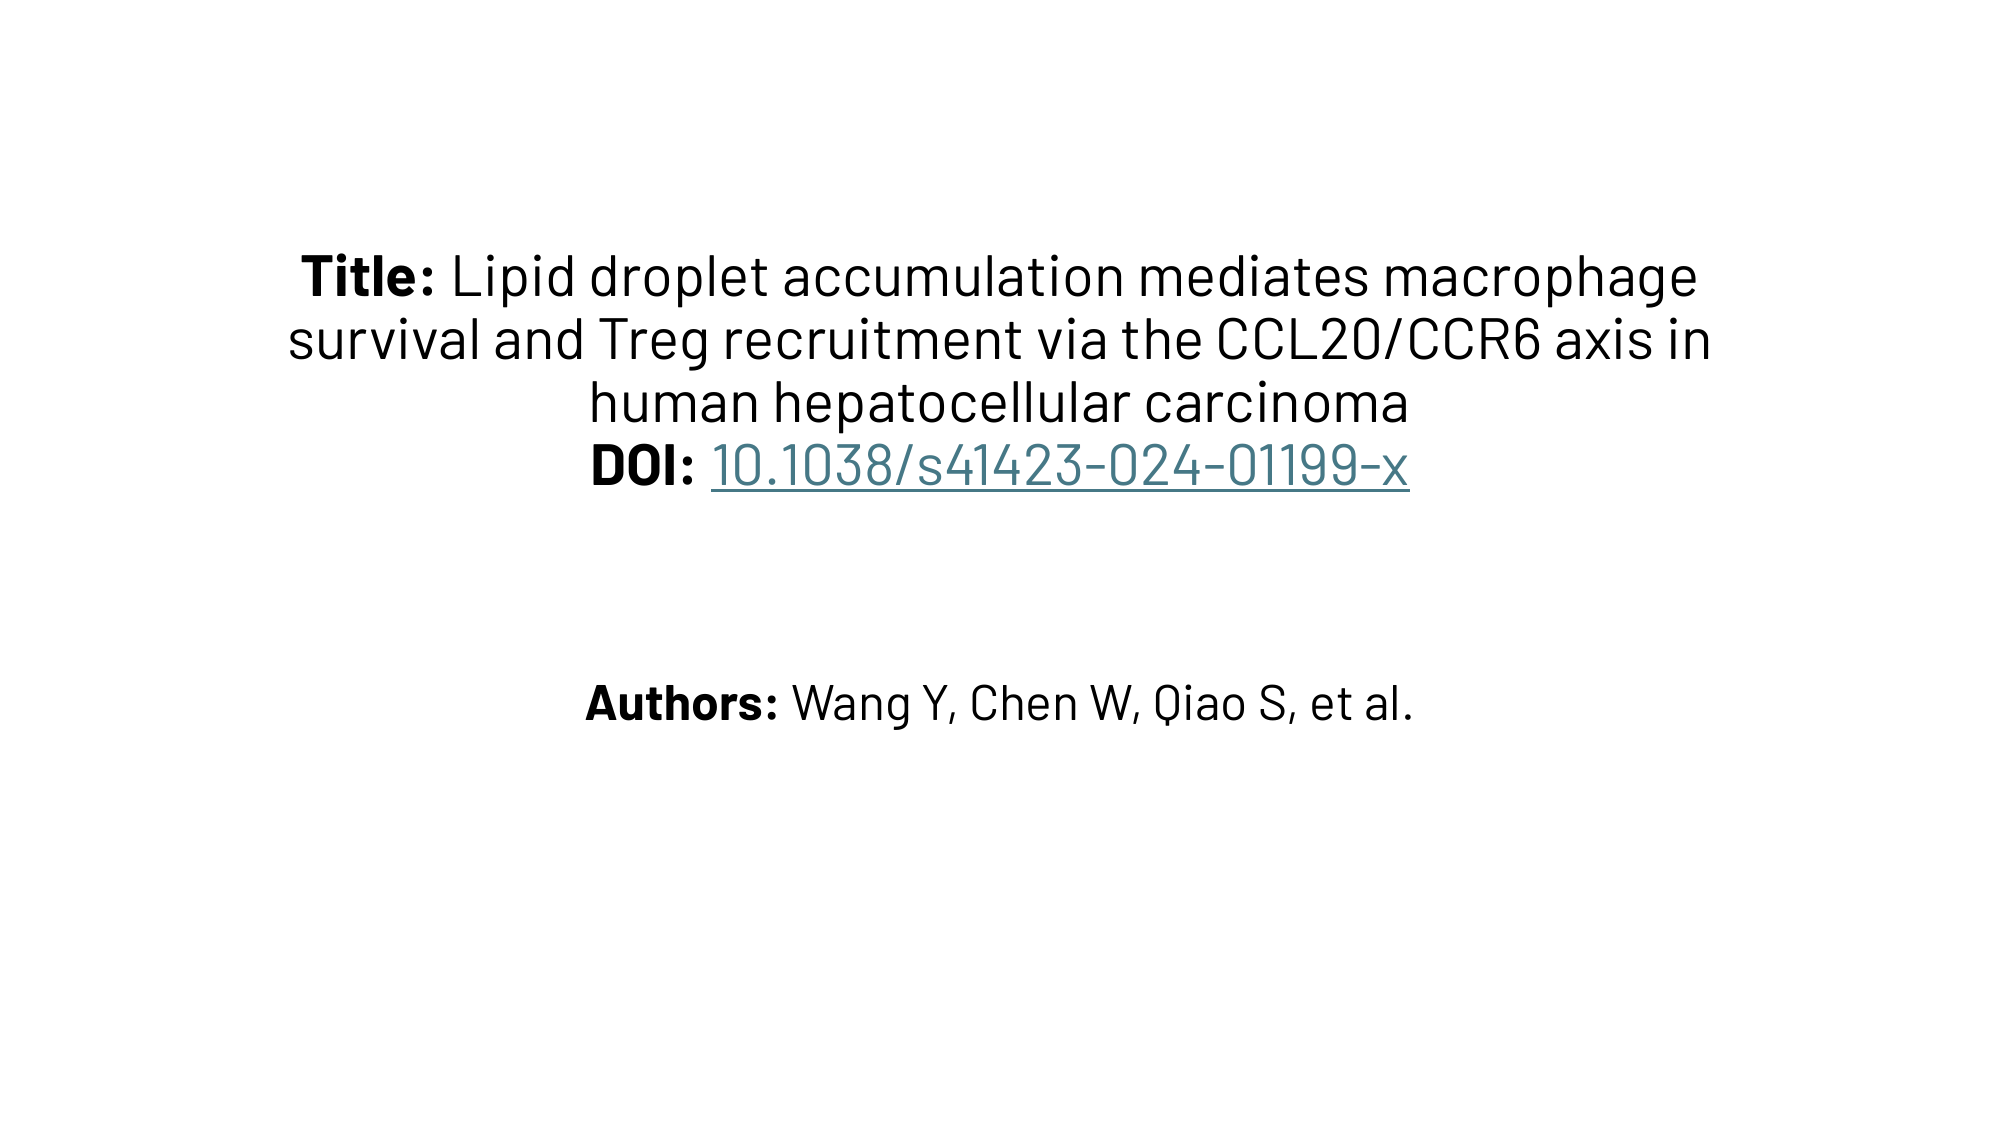

# Title: Lipid droplet accumulation mediates macrophage survival and Treg recruitment via the CCL20/CCR6 axis in human hepatocellular carcinoma DOI: 10.1038/s41423-024-01199-x
Authors: Wang Y, Chen W, Qiao S, et al.